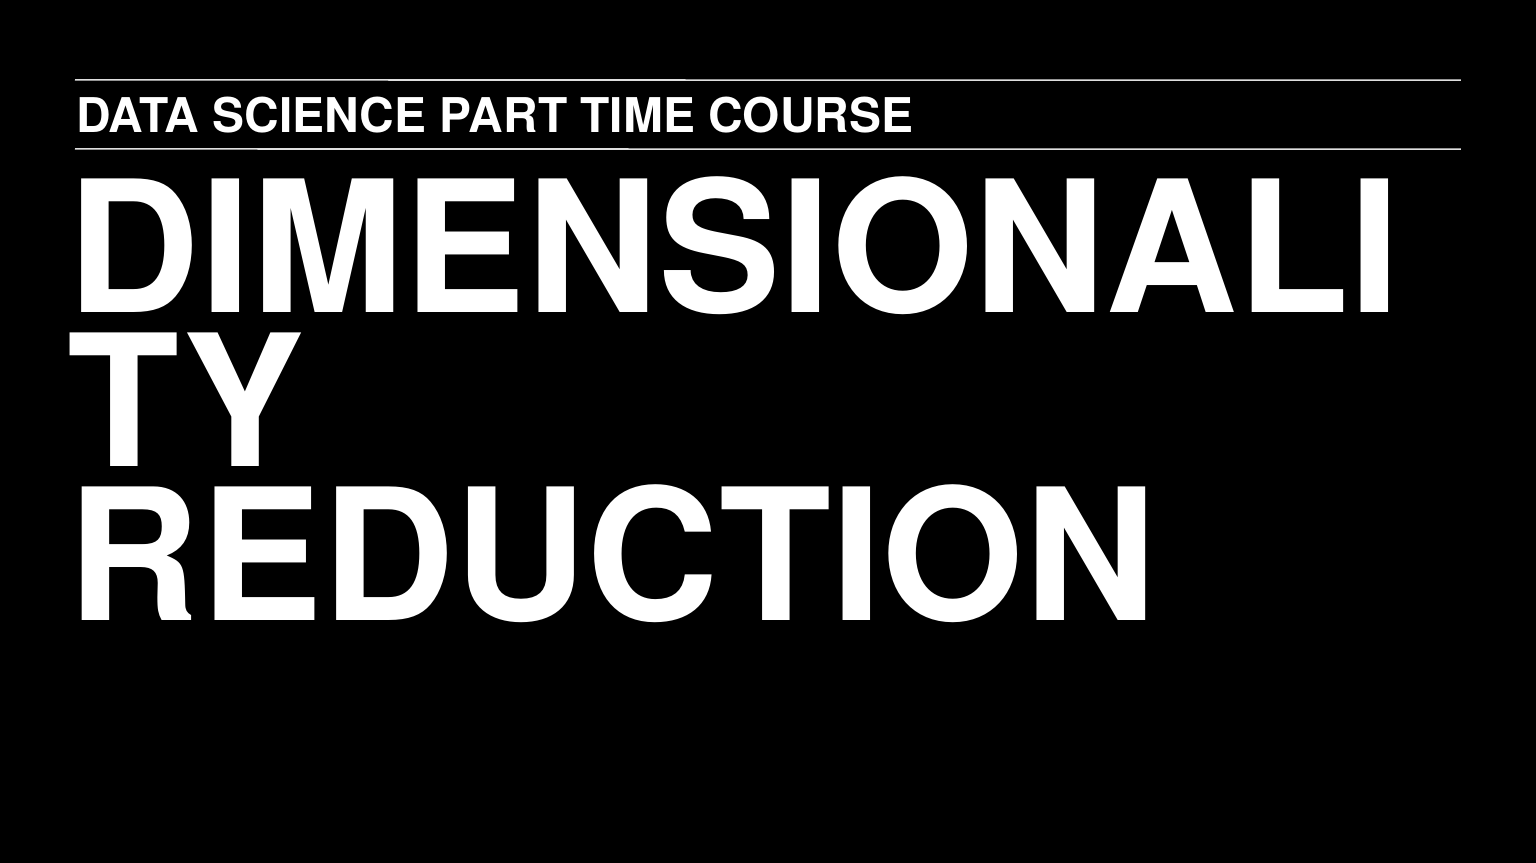

DATA SCIENCE PART TIME COURSE

DIMENSIONALITY REDUCTION